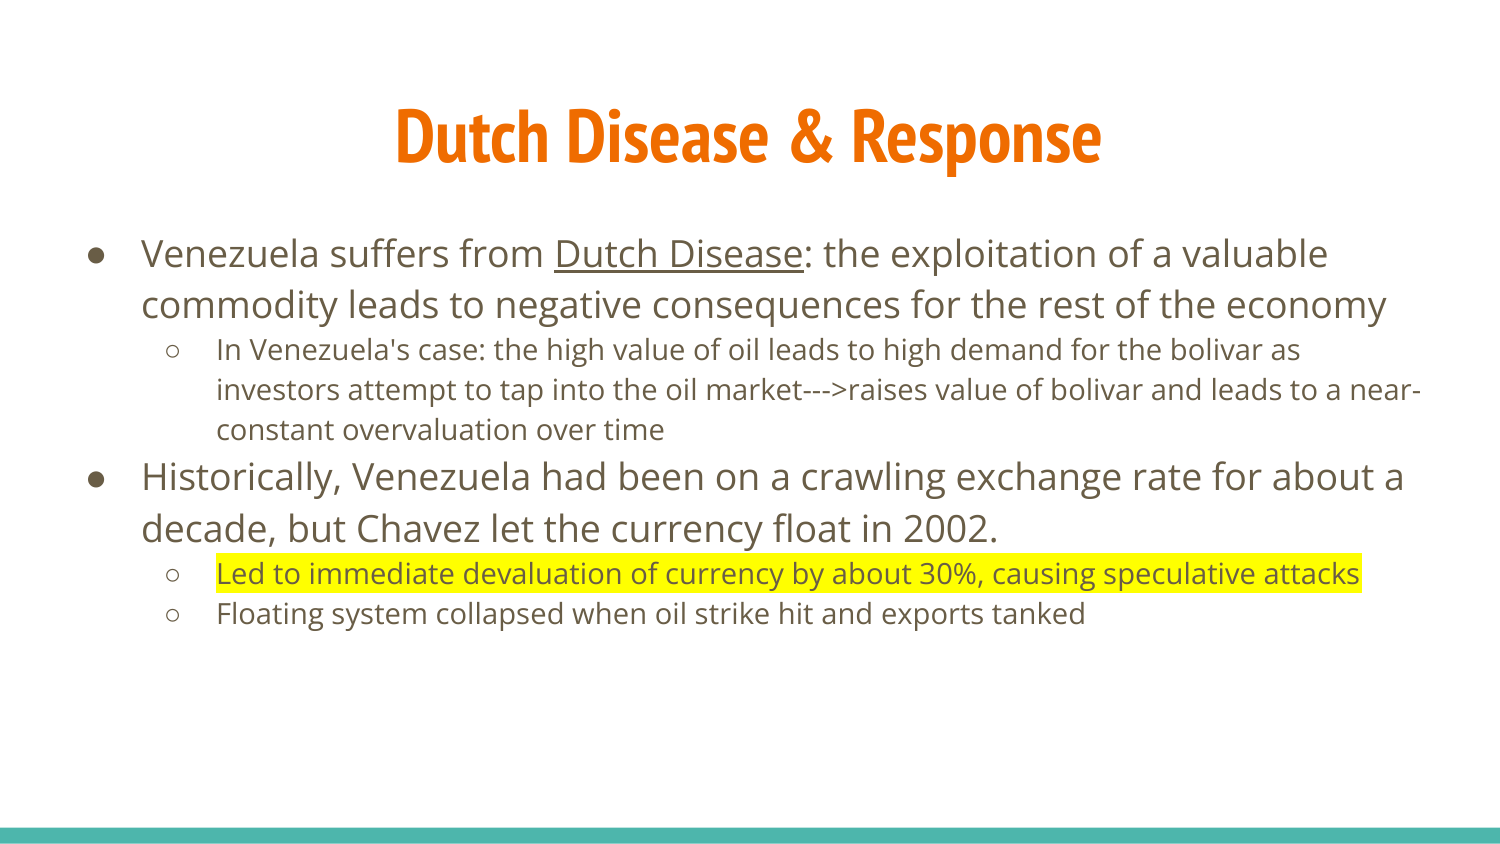

# Dutch Disease & Response
Venezuela suffers from Dutch Disease: the exploitation of a valuable commodity leads to negative consequences for the rest of the economy
In Venezuela's case: the high value of oil leads to high demand for the bolivar as investors attempt to tap into the oil market--->raises value of bolivar and leads to a near-constant overvaluation over time
Historically, Venezuela had been on a crawling exchange rate for about a decade, but Chavez let the currency float in 2002.
Led to immediate devaluation of currency by about 30%, causing speculative attacks
Floating system collapsed when oil strike hit and exports tanked